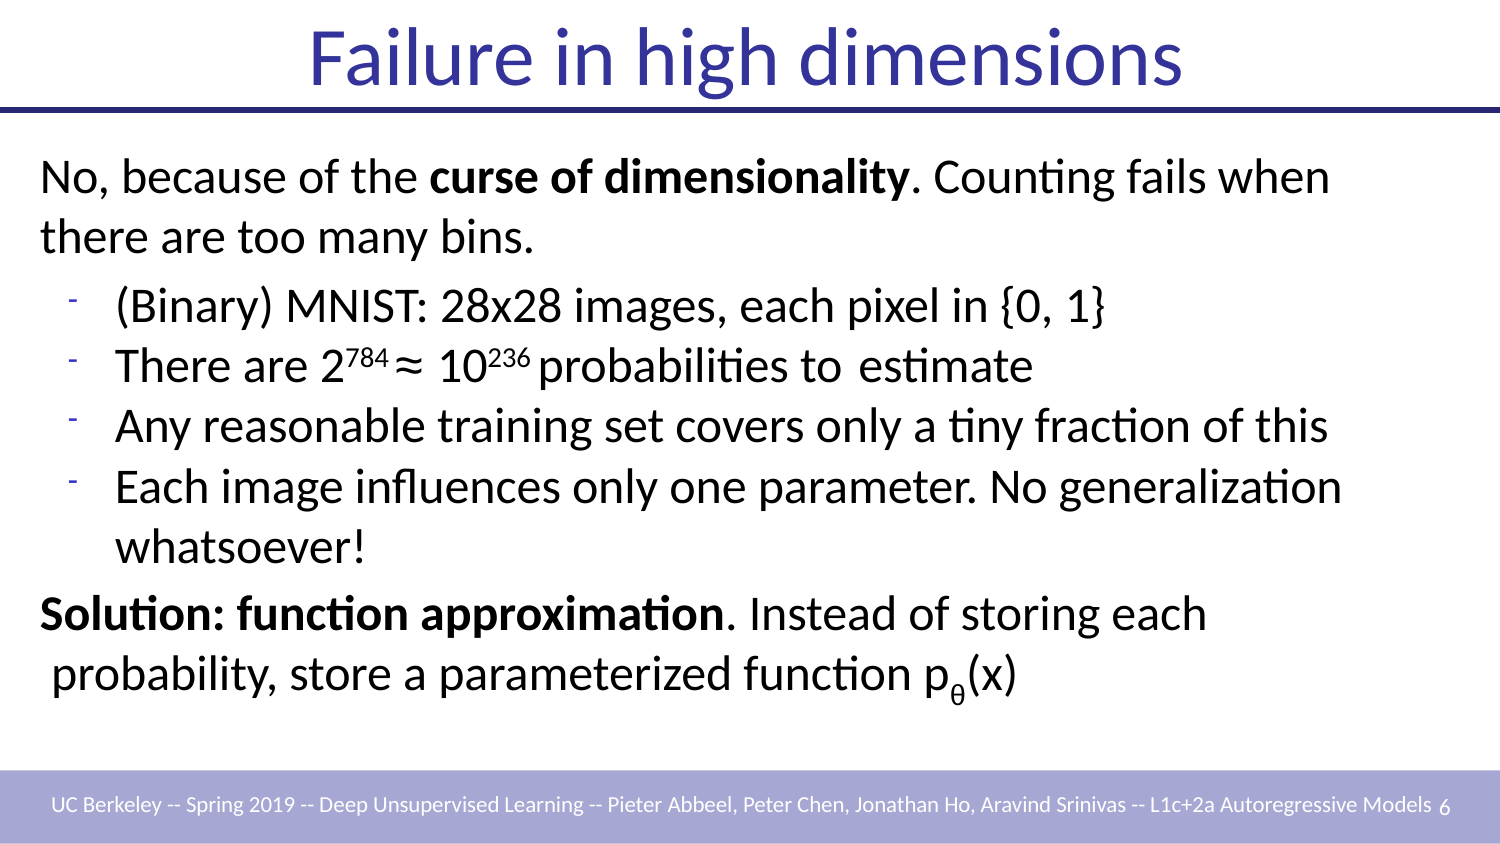

# Failure in high dimensions
No, because of the curse of dimensionality. Counting fails when  there are too many bins.
(Binary) MNIST: 28x28 images, each pixel in {0, 1}
There are 2784 ≈ 10236 probabilities to estimate
Any reasonable training set covers only a tiny fraction of this
Each image influences only one parameter. No generalization  whatsoever!
Solution: function approximation. Instead of storing each  probability, store a parameterized function pθ(x)
UC Berkeley -- Spring 2019 -- Deep Unsupervised Learning -- Pieter Abbeel, Peter Chen, Jonathan Ho, Aravind Srinivas -- L1c+2a Autoregressive Models 6